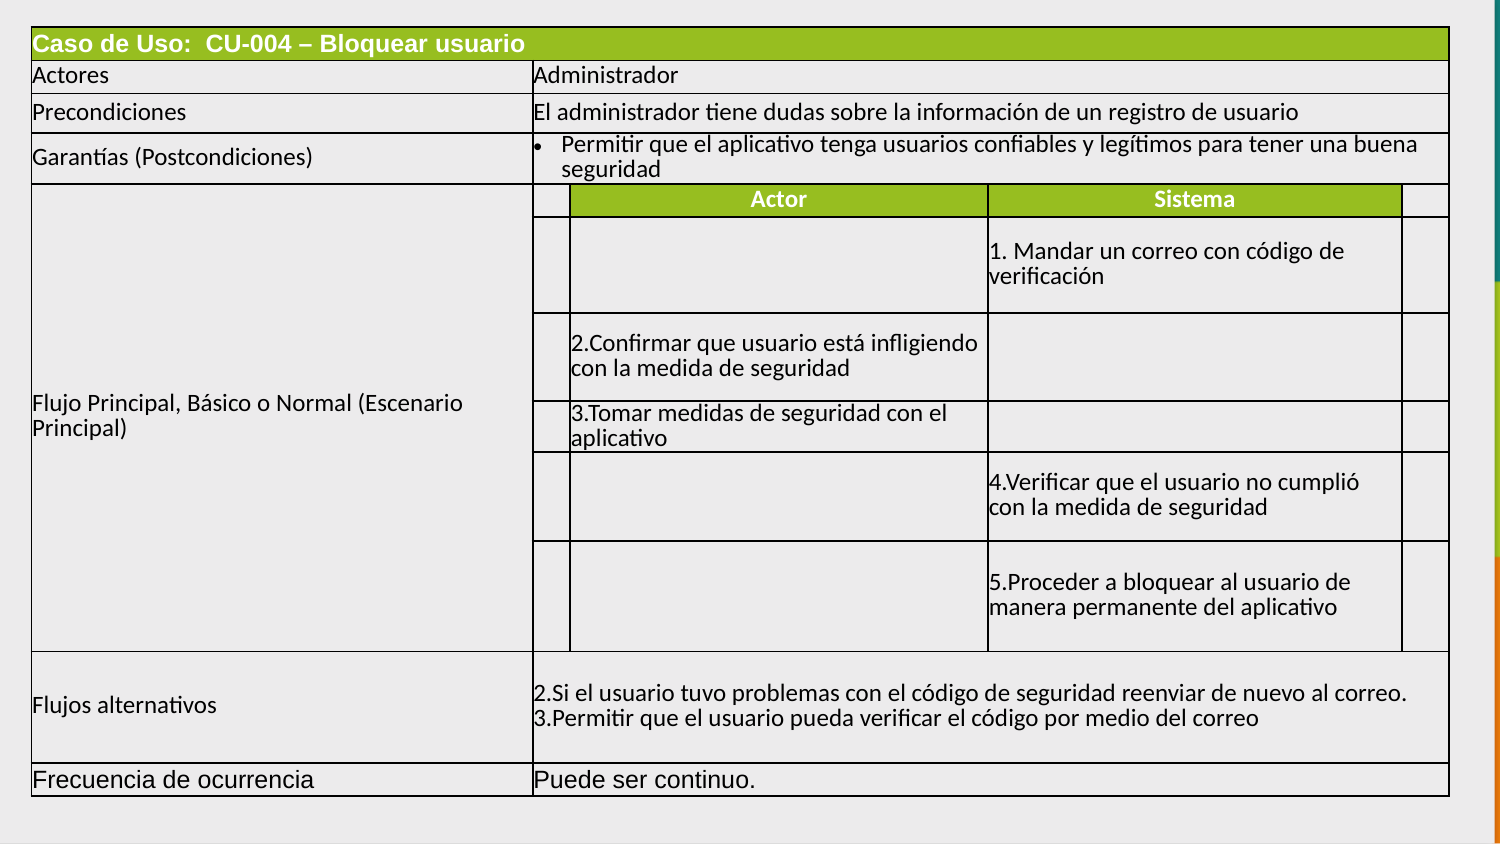

| Caso de Uso: CU-004 – Bloquear usuario |  |  |  |  |
| --- | --- | --- | --- | --- |
| Actores | Administrador |  |  |  |
| Precondiciones | El administrador tiene dudas sobre la información de un registro de usuario |  |  |  |
| Garantías (Postcondiciones) | Permitir que el aplicativo tenga usuarios confiables y legítimos para tener una buena seguridad |  |  |  |
| Flujo Principal, Básico o Normal (Escenario Principal) |  | Actor | Sistema |  |
|  |  |  | 1. Mandar un correo con código de verificación |  |
|  |  | 2.Confirmar que usuario está infligiendo con la medida de seguridad |  |  |
|  |  | 3.Tomar medidas de seguridad con el aplicativo |  |  |
|  |  |  | 4.Verificar que el usuario no cumplió con la medida de seguridad |  |
|  |  |  | 5.Proceder a bloquear al usuario de manera permanente del aplicativo |  |
| Flujos alternativos | 2.Si el usuario tuvo problemas con el código de seguridad reenviar de nuevo al correo. 3.Permitir que el usuario pueda verificar el código por medio del correo |  |  |  |
| Frecuencia de ocurrencia | Puede ser continuo. |  |  |  |